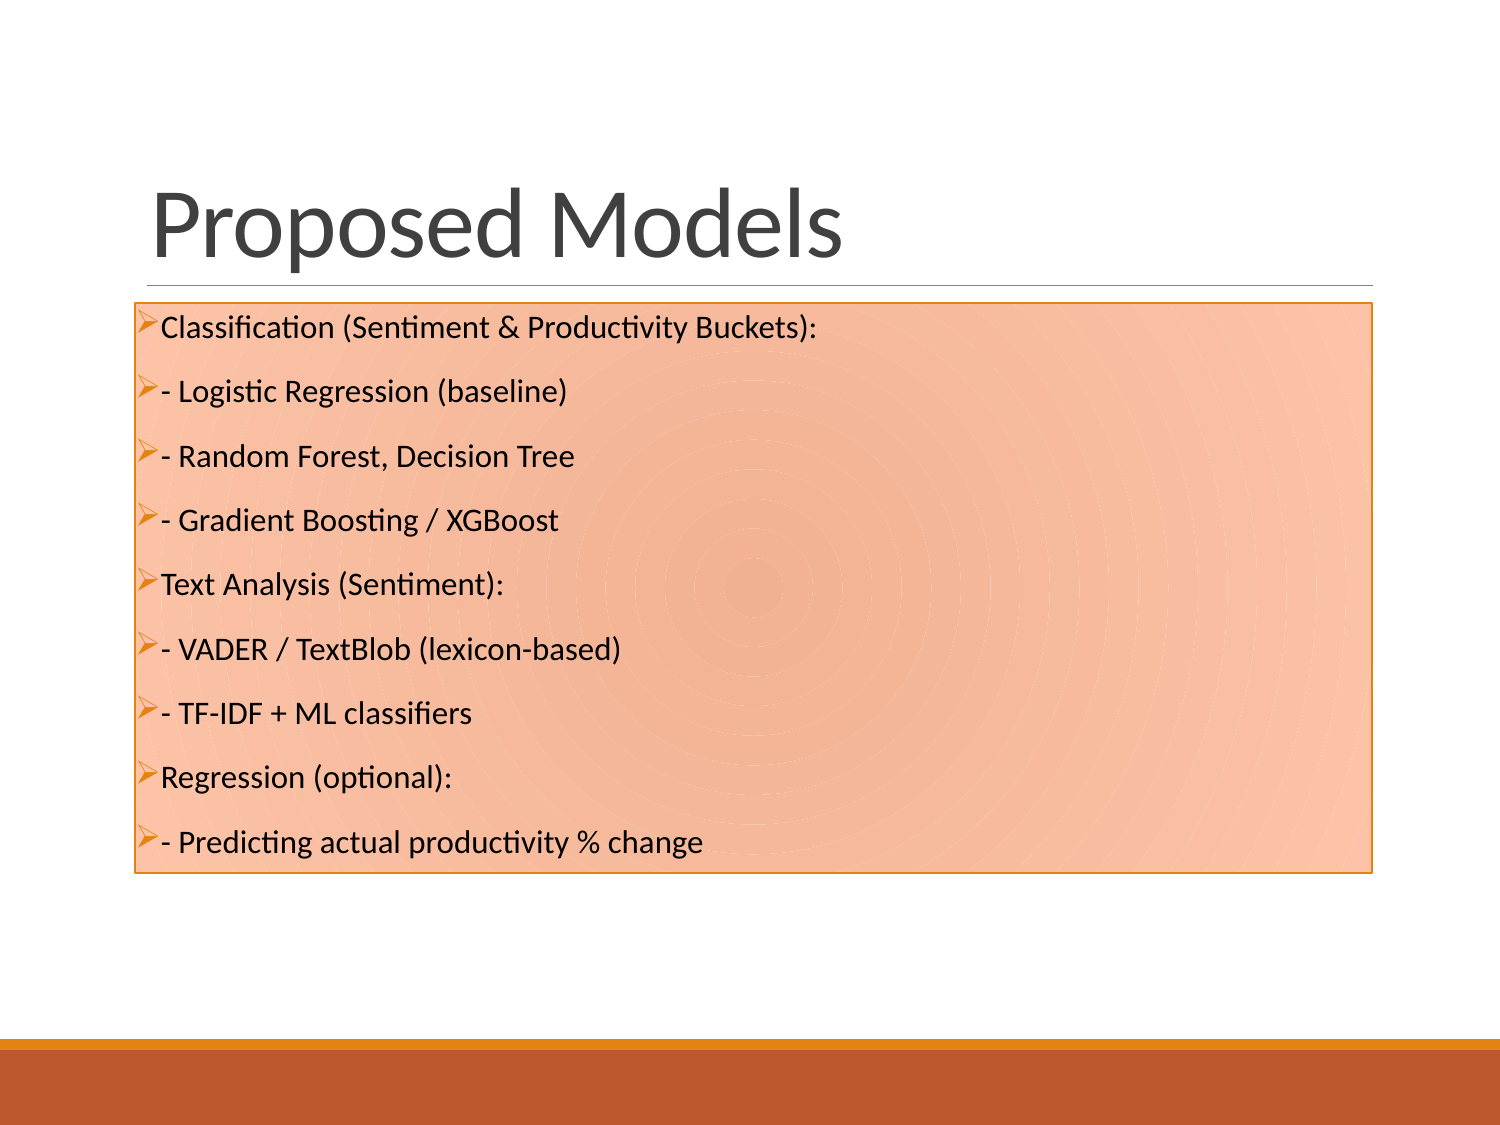

# Proposed Models
Classification (Sentiment & Productivity Buckets):
- Logistic Regression (baseline)
- Random Forest, Decision Tree
- Gradient Boosting / XGBoost
Text Analysis (Sentiment):
- VADER / TextBlob (lexicon-based)
- TF-IDF + ML classifiers
Regression (optional):
- Predicting actual productivity % change